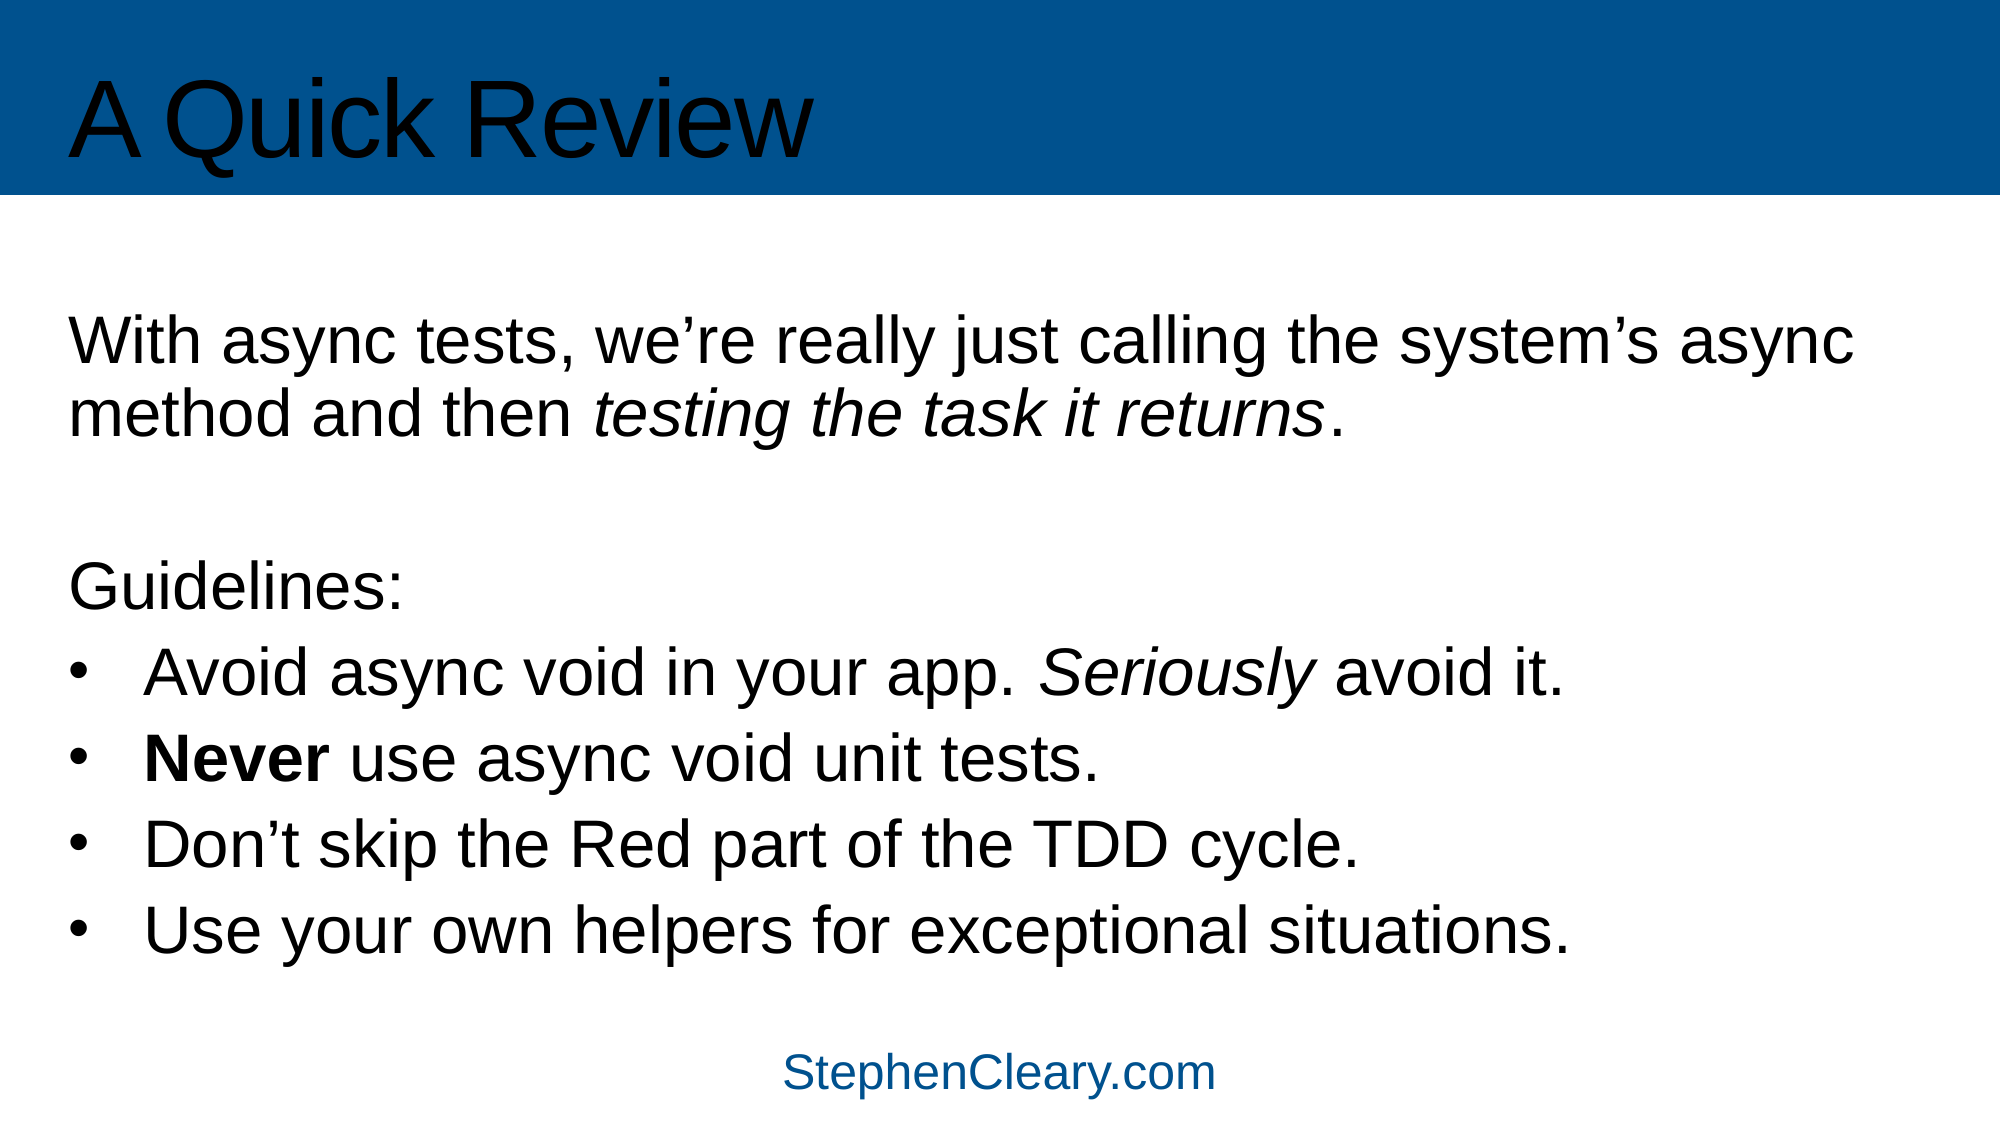

# A Quick Review

With async tests, we’re really just calling the system’s async method and then testing the task it returns.

Guidelines:
Avoid async void in your app. Seriously avoid it.
Never use async void unit tests.
Don’t skip the Red part of the TDD cycle.
Use your own helpers for exceptional situations.